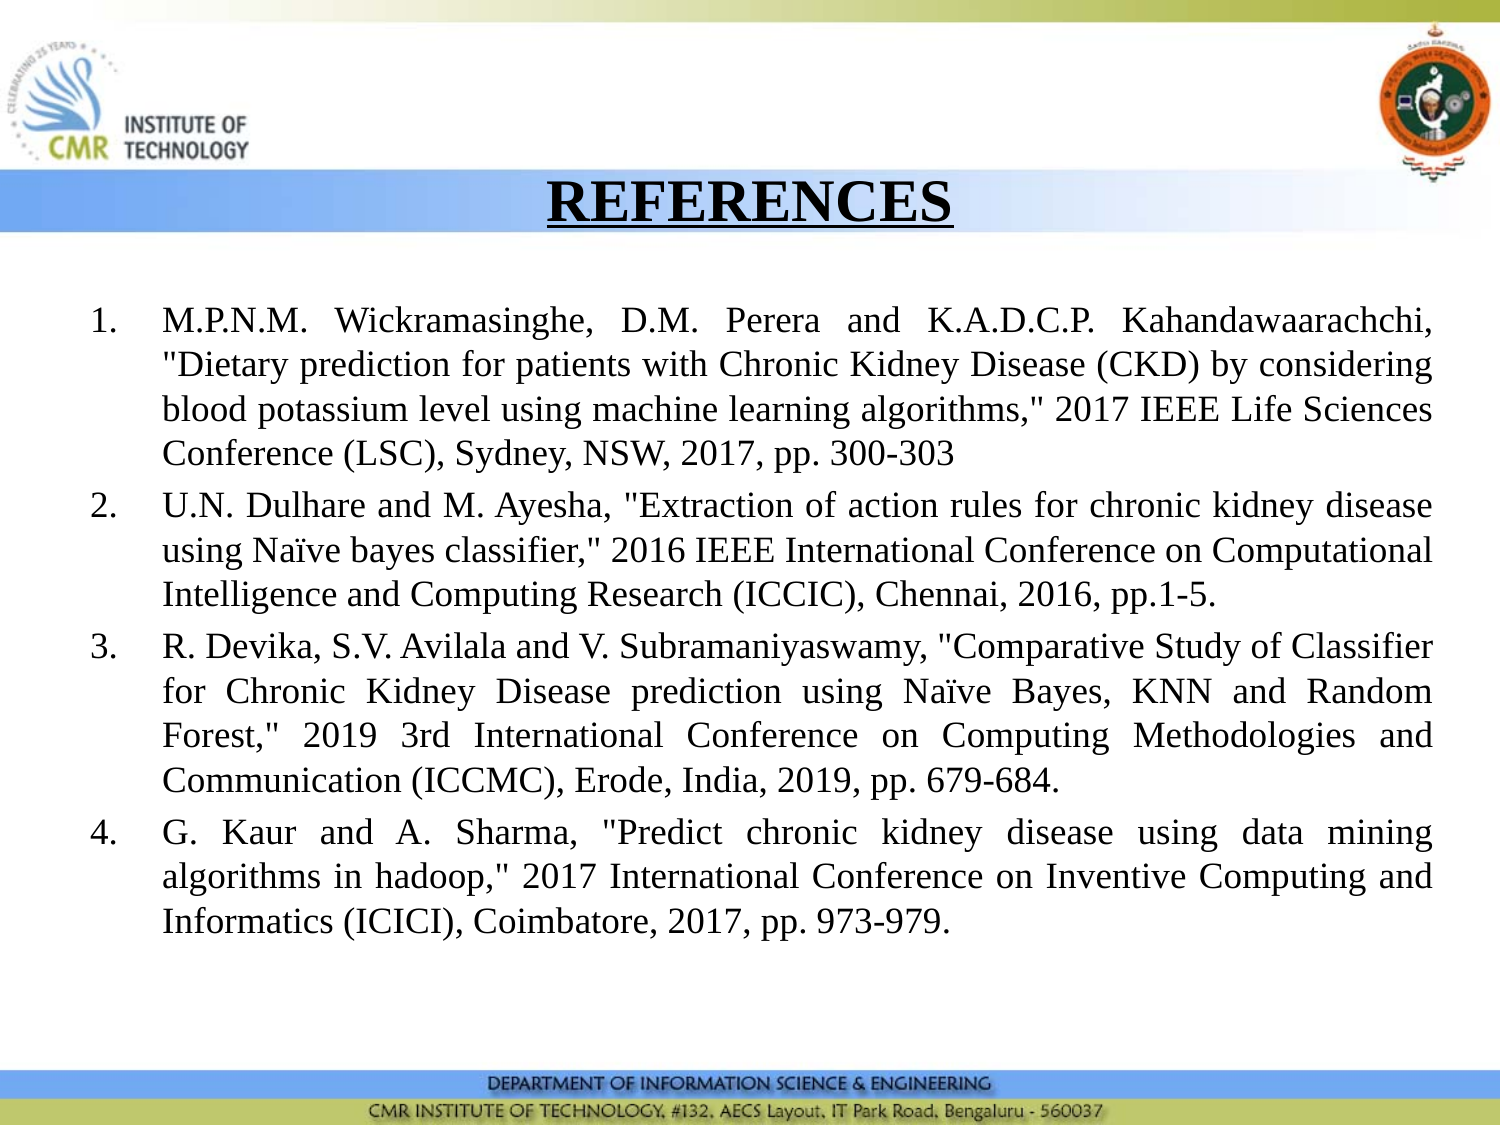

# REFERENCES
M.P.N.M. Wickramasinghe, D.M. Perera and K.A.D.C.P. Kahandawaarachchi, "Dietary prediction for patients with Chronic Kidney Disease (CKD) by considering blood potassium level using machine learning algorithms," 2017 IEEE Life Sciences Conference (LSC), Sydney, NSW, 2017, pp. 300-303
U.N. Dulhare and M. Ayesha, "Extraction of action rules for chronic kidney disease using Naïve bayes classifier," 2016 IEEE International Conference on Computational Intelligence and Computing Research (ICCIC), Chennai, 2016, pp.1-5.
R. Devika, S.V. Avilala and V. Subramaniyaswamy, "Comparative Study of Classifier for Chronic Kidney Disease prediction using Naïve Bayes, KNN and Random Forest," 2019 3rd International Conference on Computing Methodologies and Communication (ICCMC), Erode, India, 2019, pp. 679-684.
G. Kaur and A. Sharma, "Predict chronic kidney disease using data mining algorithms in hadoop," 2017 International Conference on Inventive Computing and Informatics (ICICI), Coimbatore, 2017, pp. 973-979.